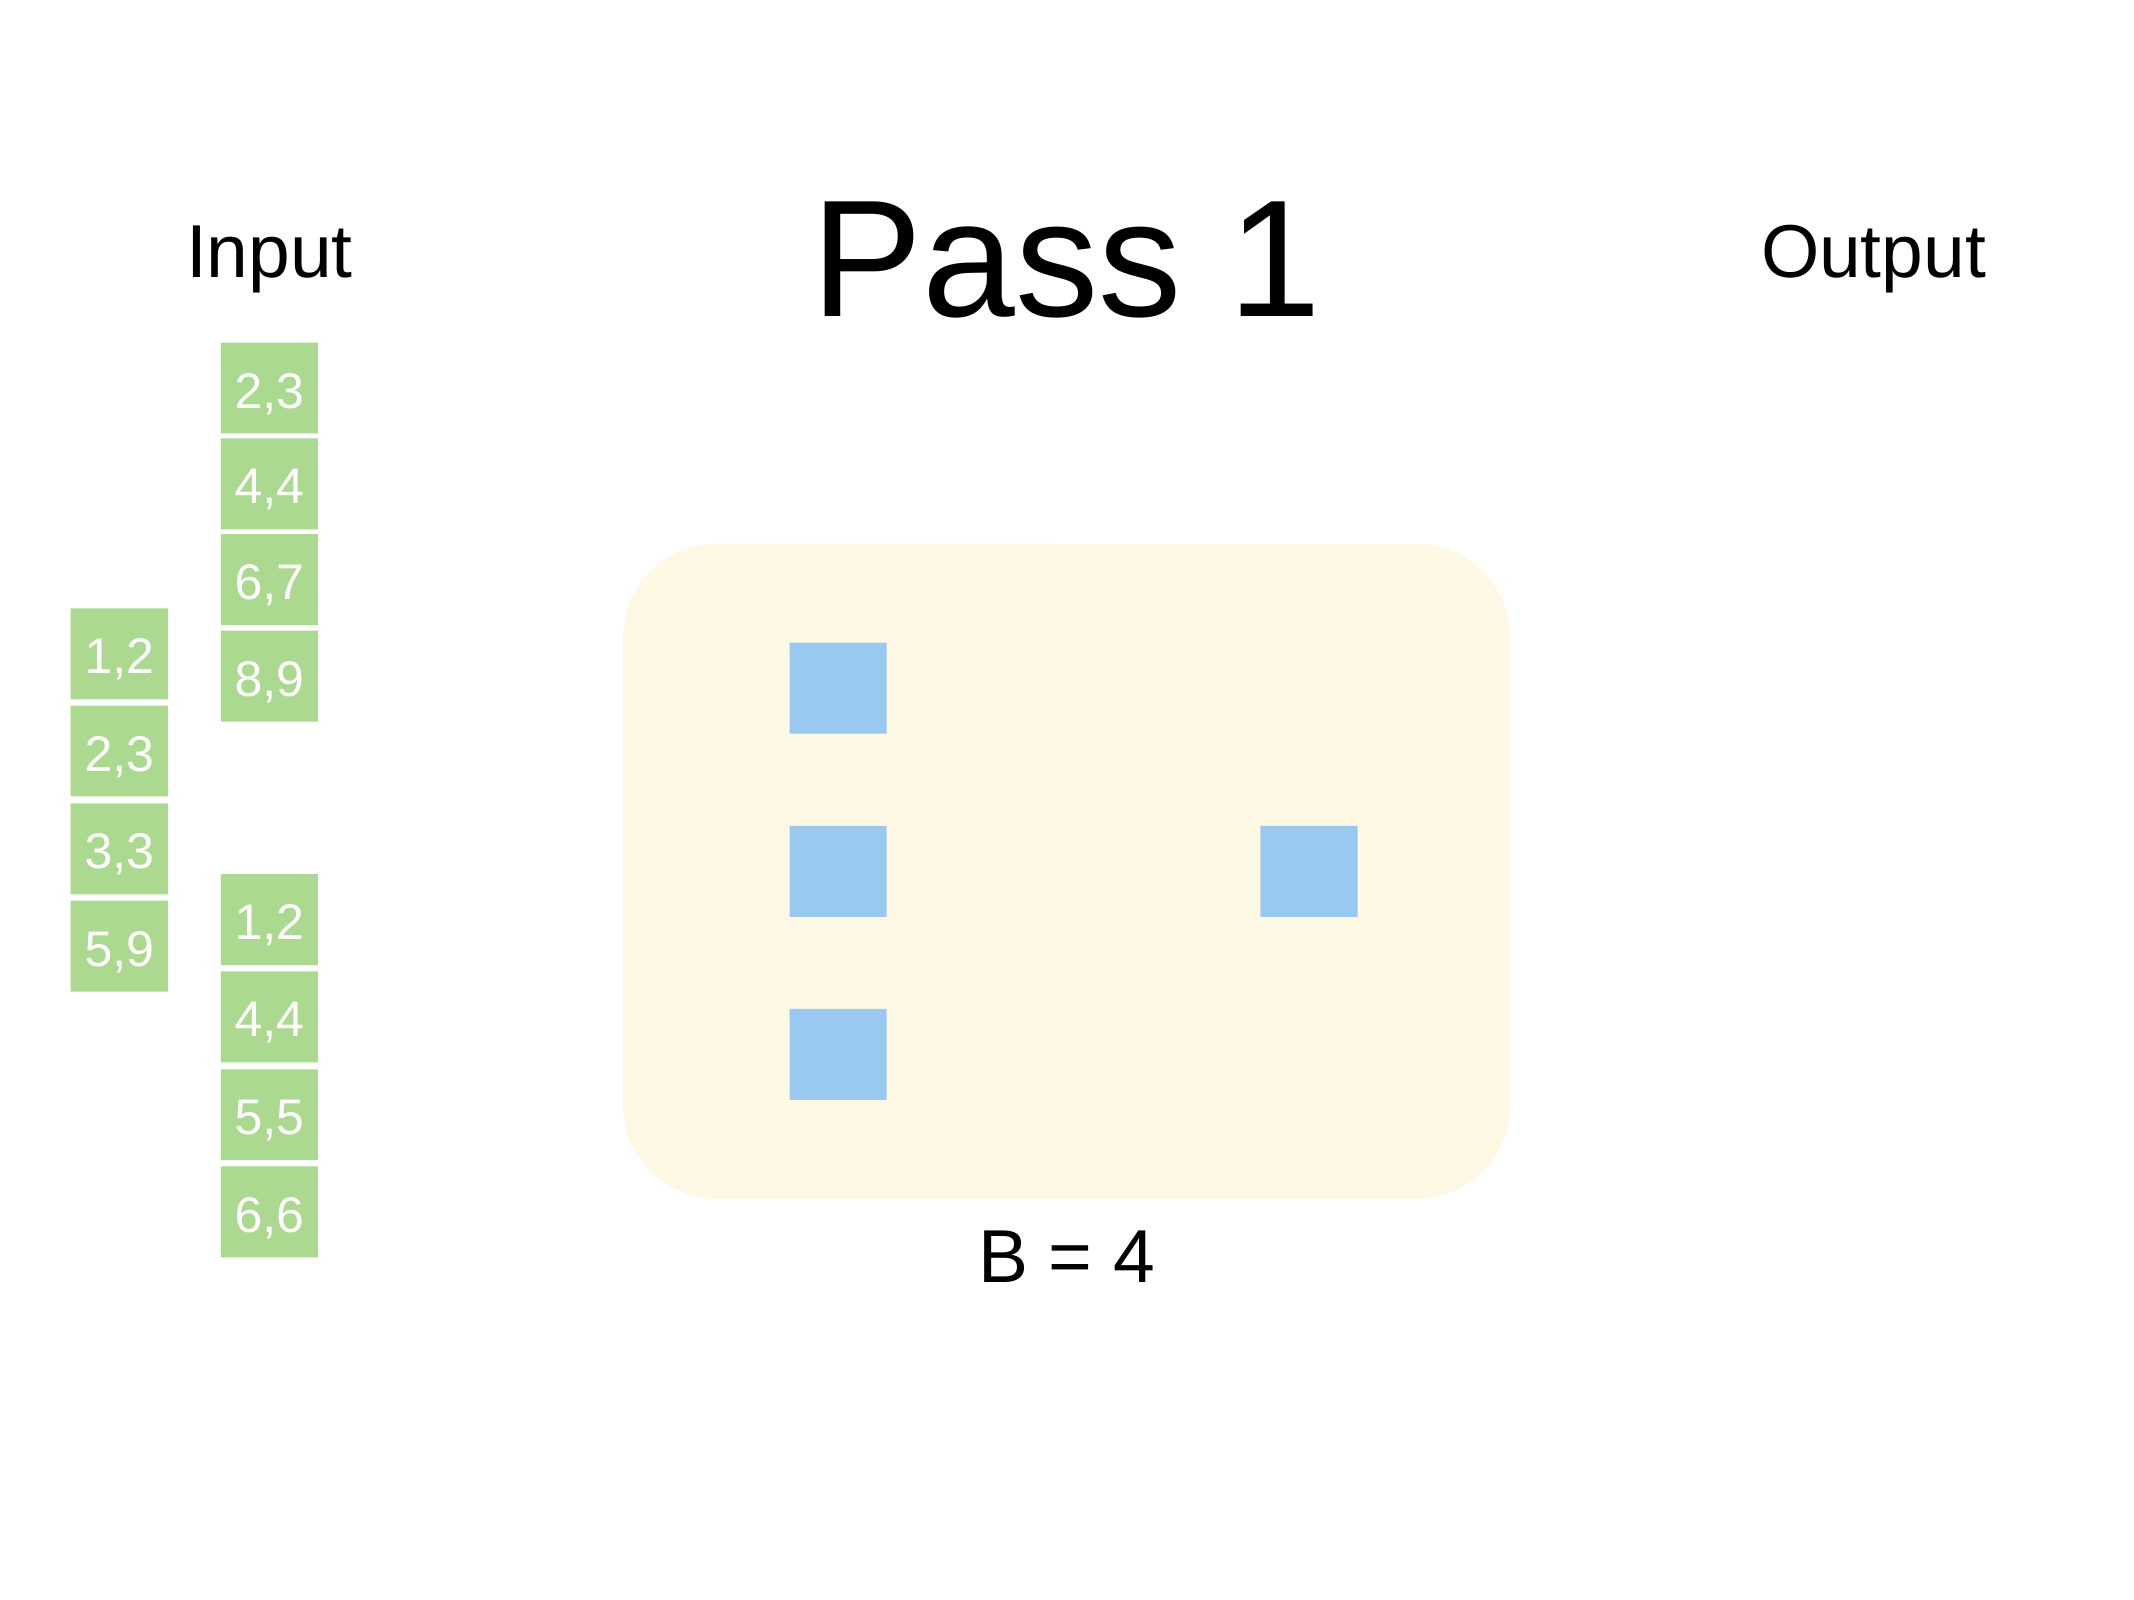

Pass 1
Input
Output
2,3
4,4
6,7

1,2
8,9

2,3
3,3

1,2
5,9
4,4

5,5
6,6
B = 4